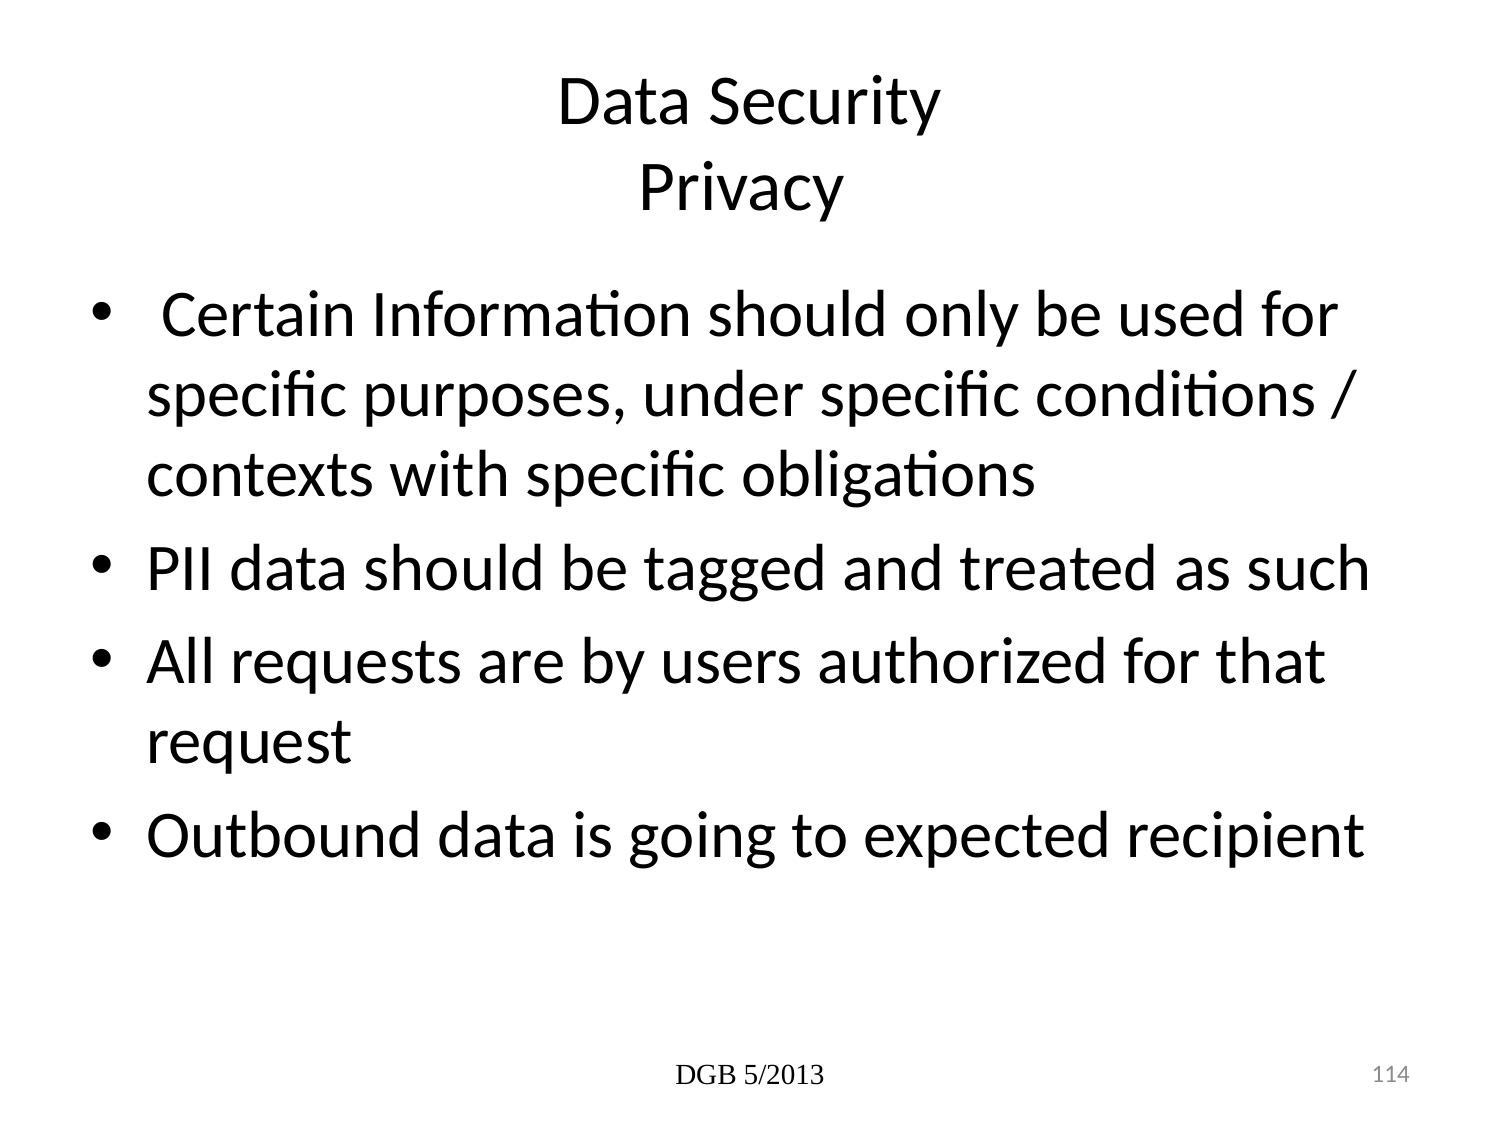

# Data Security Privacy
 Certain Information should only be used for specific purposes, under specific conditions / contexts with specific obligations
PII data should be tagged and treated as such
All requests are by users authorized for that request
Outbound data is going to expected recipient

DGB 5/2013
114